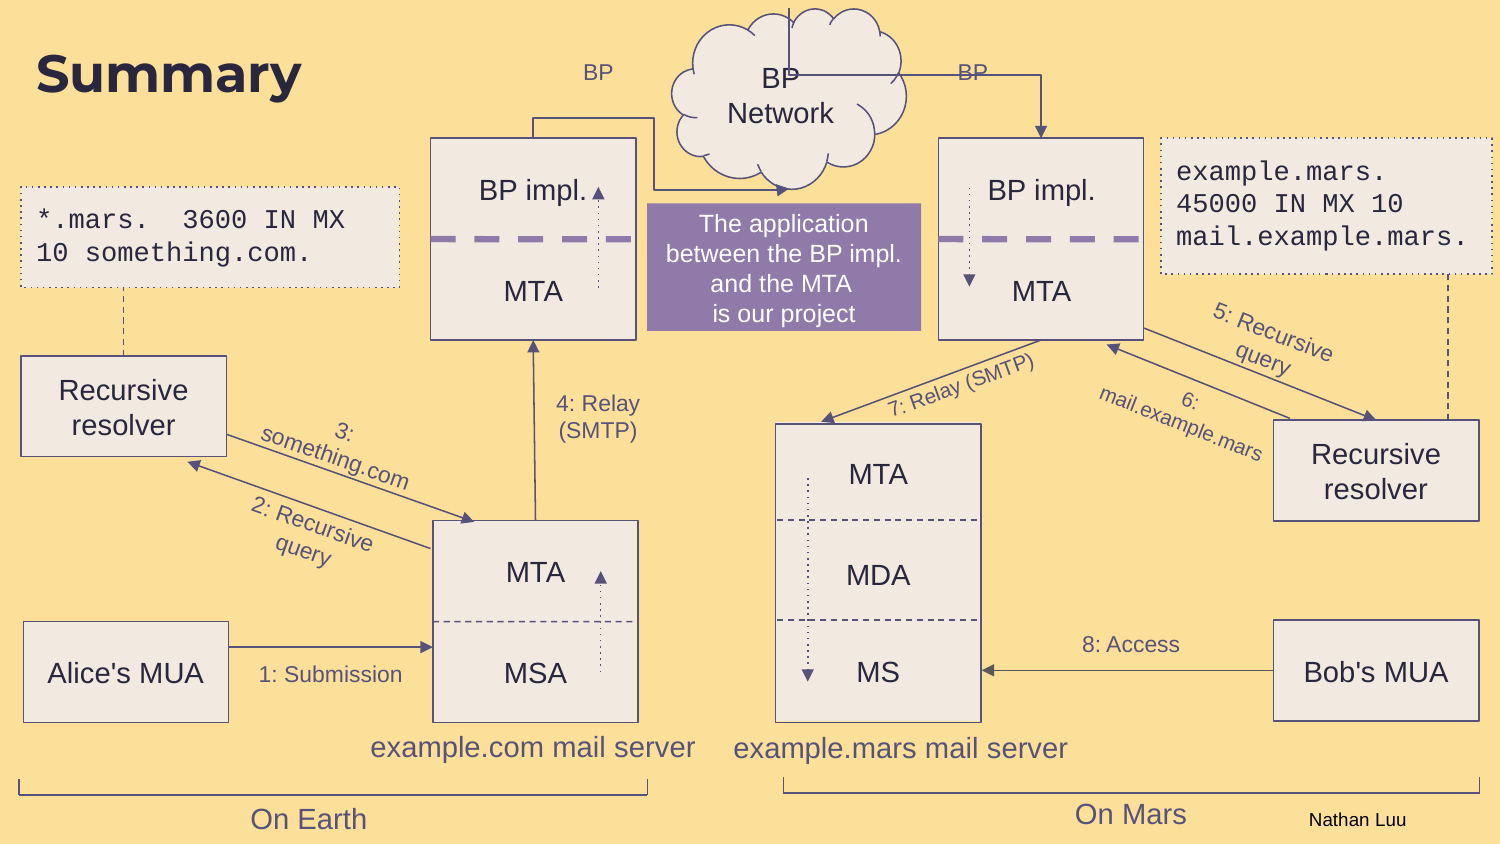

BP Network
# Summary
BP
BP

BP impl.

BP impl.
example.mars.
45000 IN MX 10 mail.example.mars.
*.mars.  3600 IN MX 10 something.com.
The application between the BP impl. and the MTA
is our project
MTA
MTA
5: Recursive query
Recursive resolver
7: Relay (SMTP)
6: mail.example.mars
4: Relay
(SMTP)
3: something.com
Recursive resolver
MTA

2: Recursive query

MTA
MDA
8: Access
MS
Bob's MUA
Alice's MUA
MSA
1: Submission
example.mars mail server
example.com mail server
On Mars
Nathan Luu
On Earth